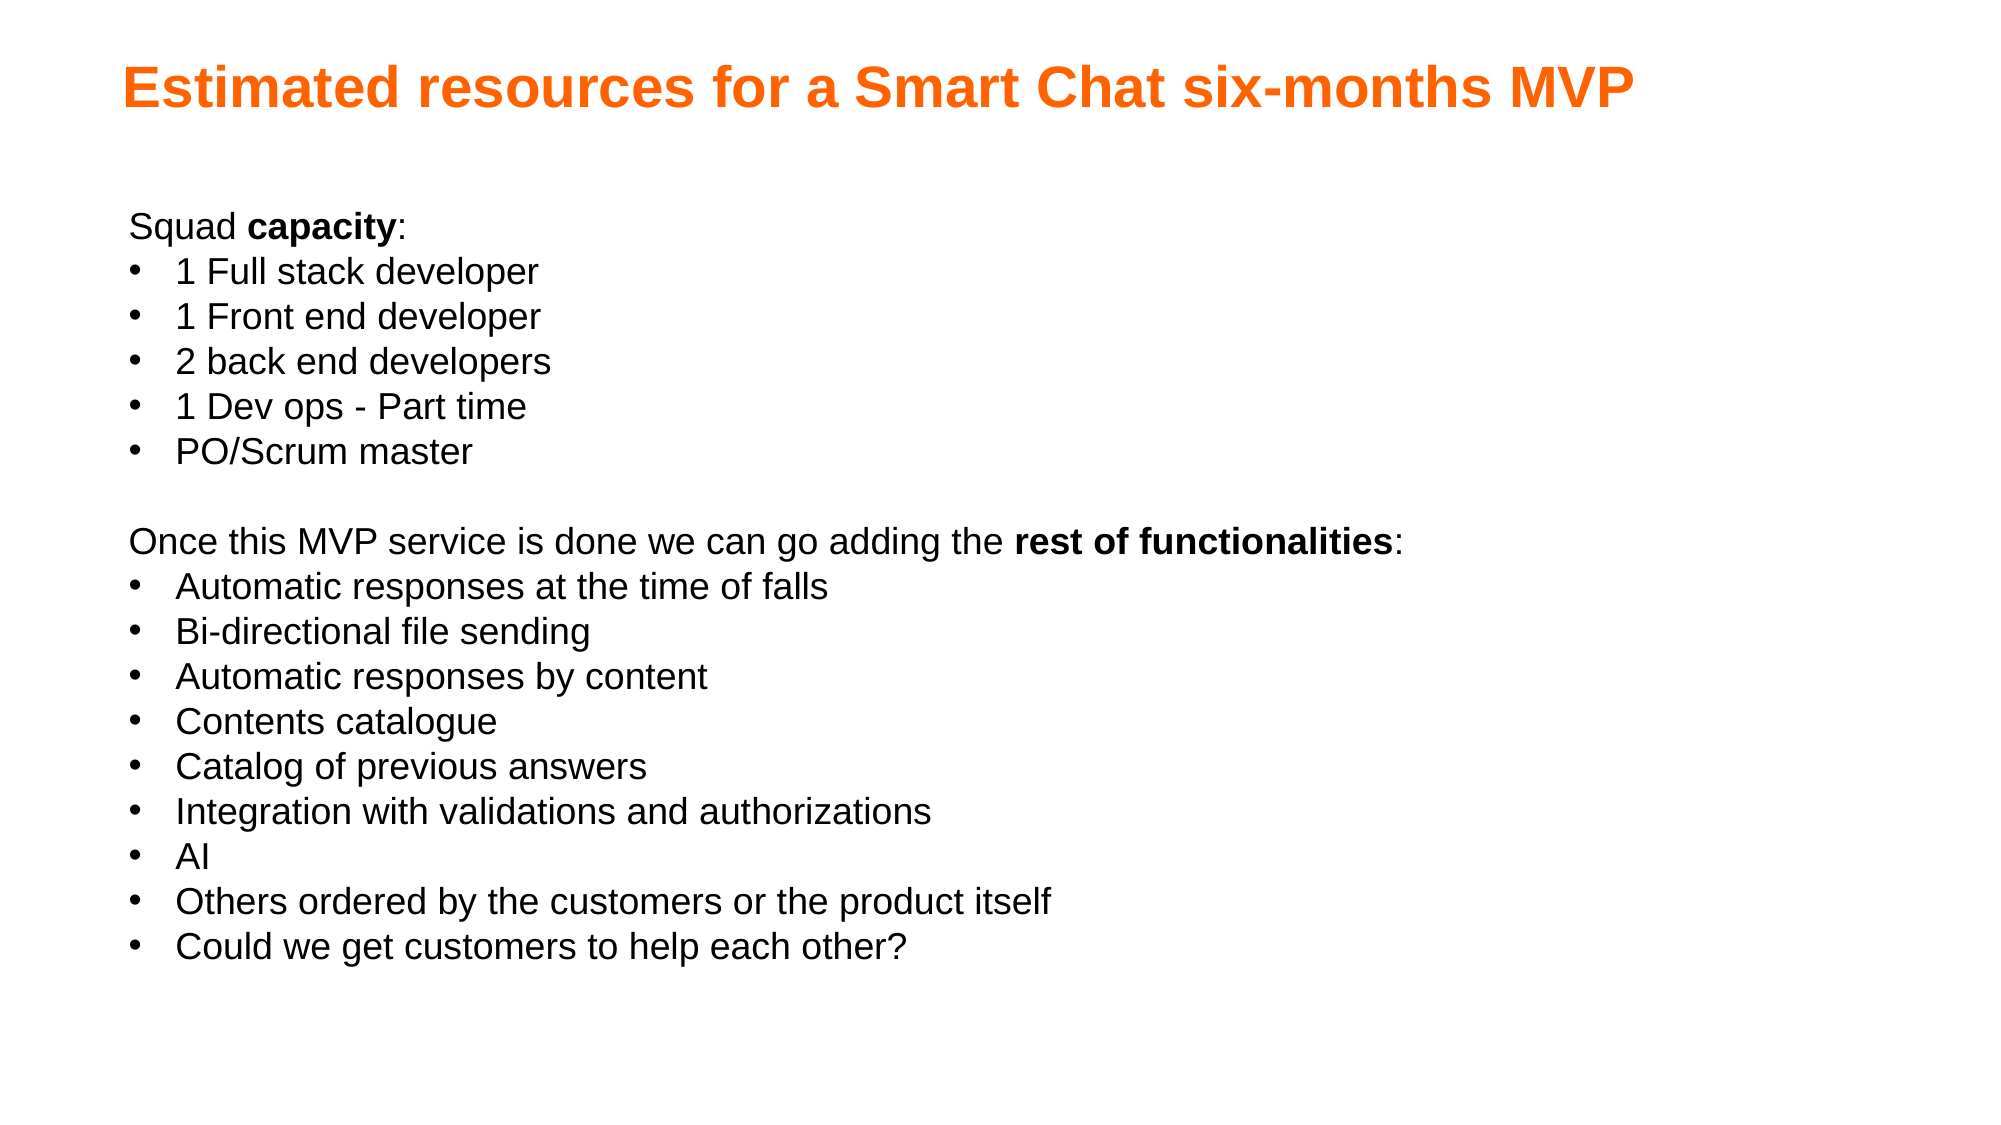

Estimated resources for a Smart Chat six-months MVP
Squad capacity:
1 Full stack developer
1 Front end developer
2 back end developers
1 Dev ops - Part time
PO/Scrum master

Once this MVP service is done we can go adding the rest of functionalities:
Automatic responses at the time of falls
Bi-directional file sending
Automatic responses by content
Contents catalogue
Catalog of previous answers
Integration with validations and authorizations
AI
Others ordered by the customers or the product itself
Could we get customers to help each other?